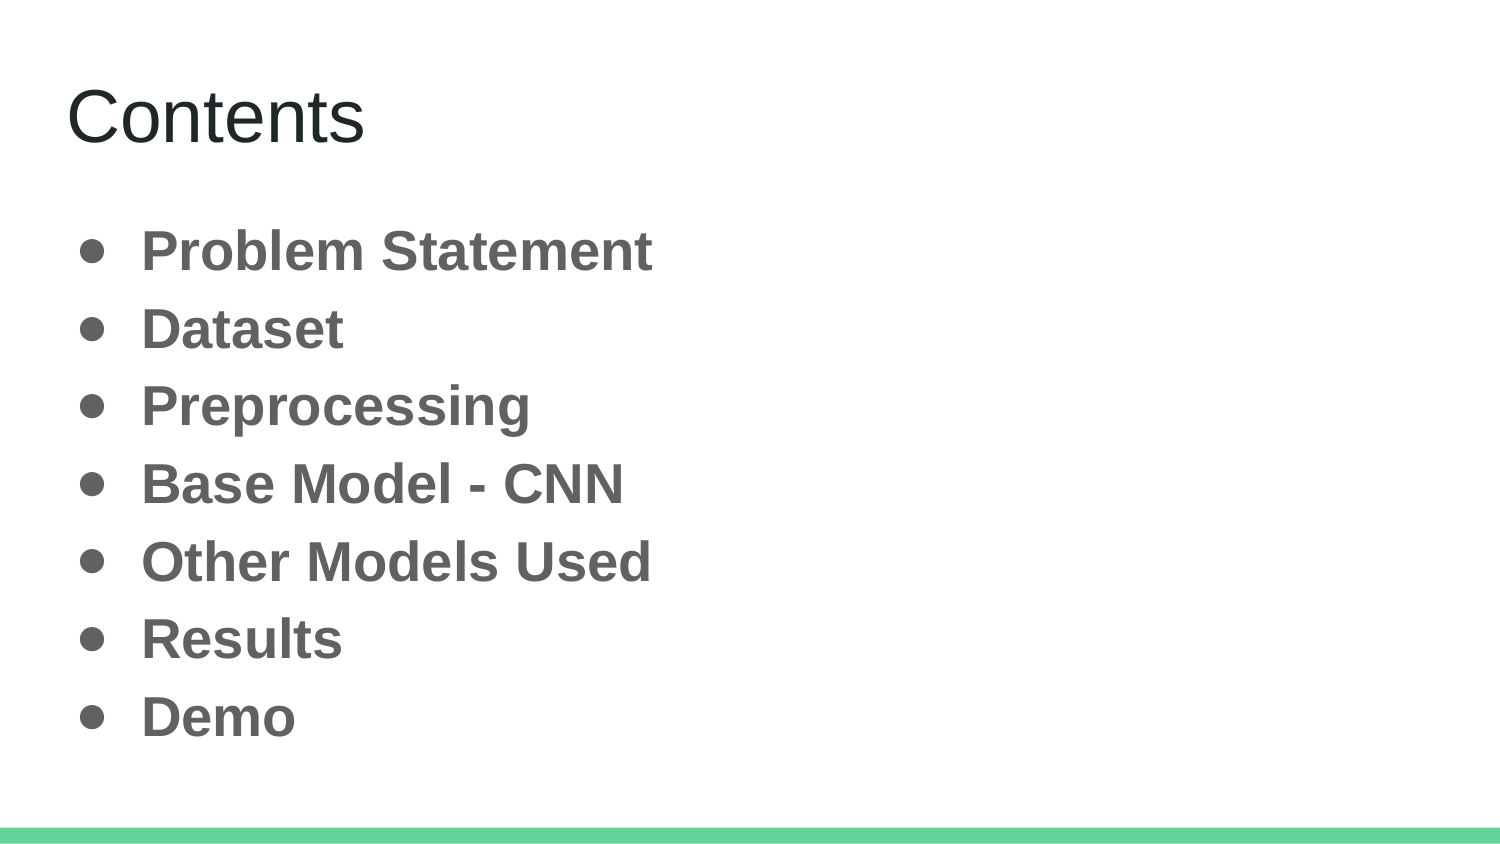

# Contents
Problem Statement
Dataset
Preprocessing
Base Model - CNN
Other Models Used
Results
Demo